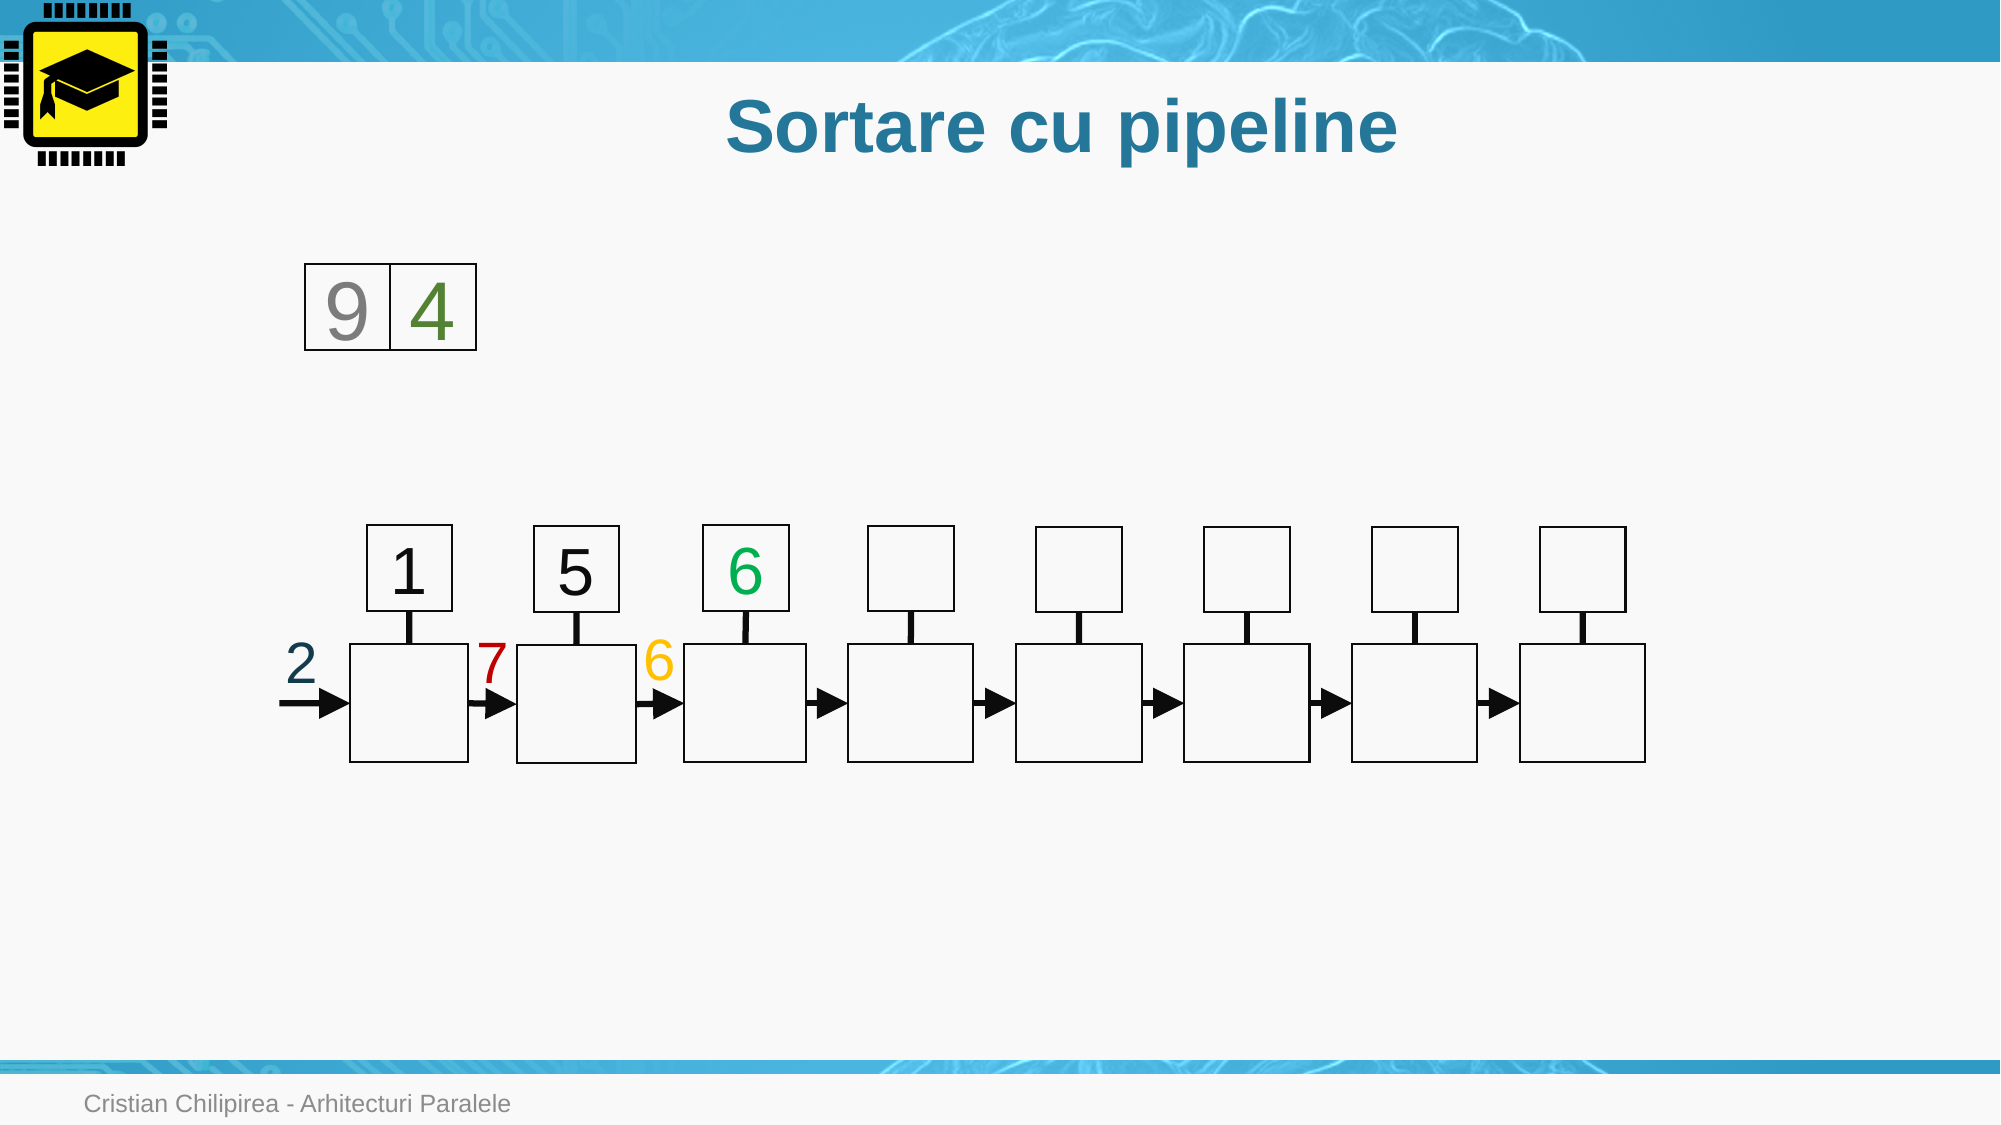

# Sortare cu pipeline
9
4
1
6

5

6
2
7

Cristian Chilipirea - Arhitecturi Paralele